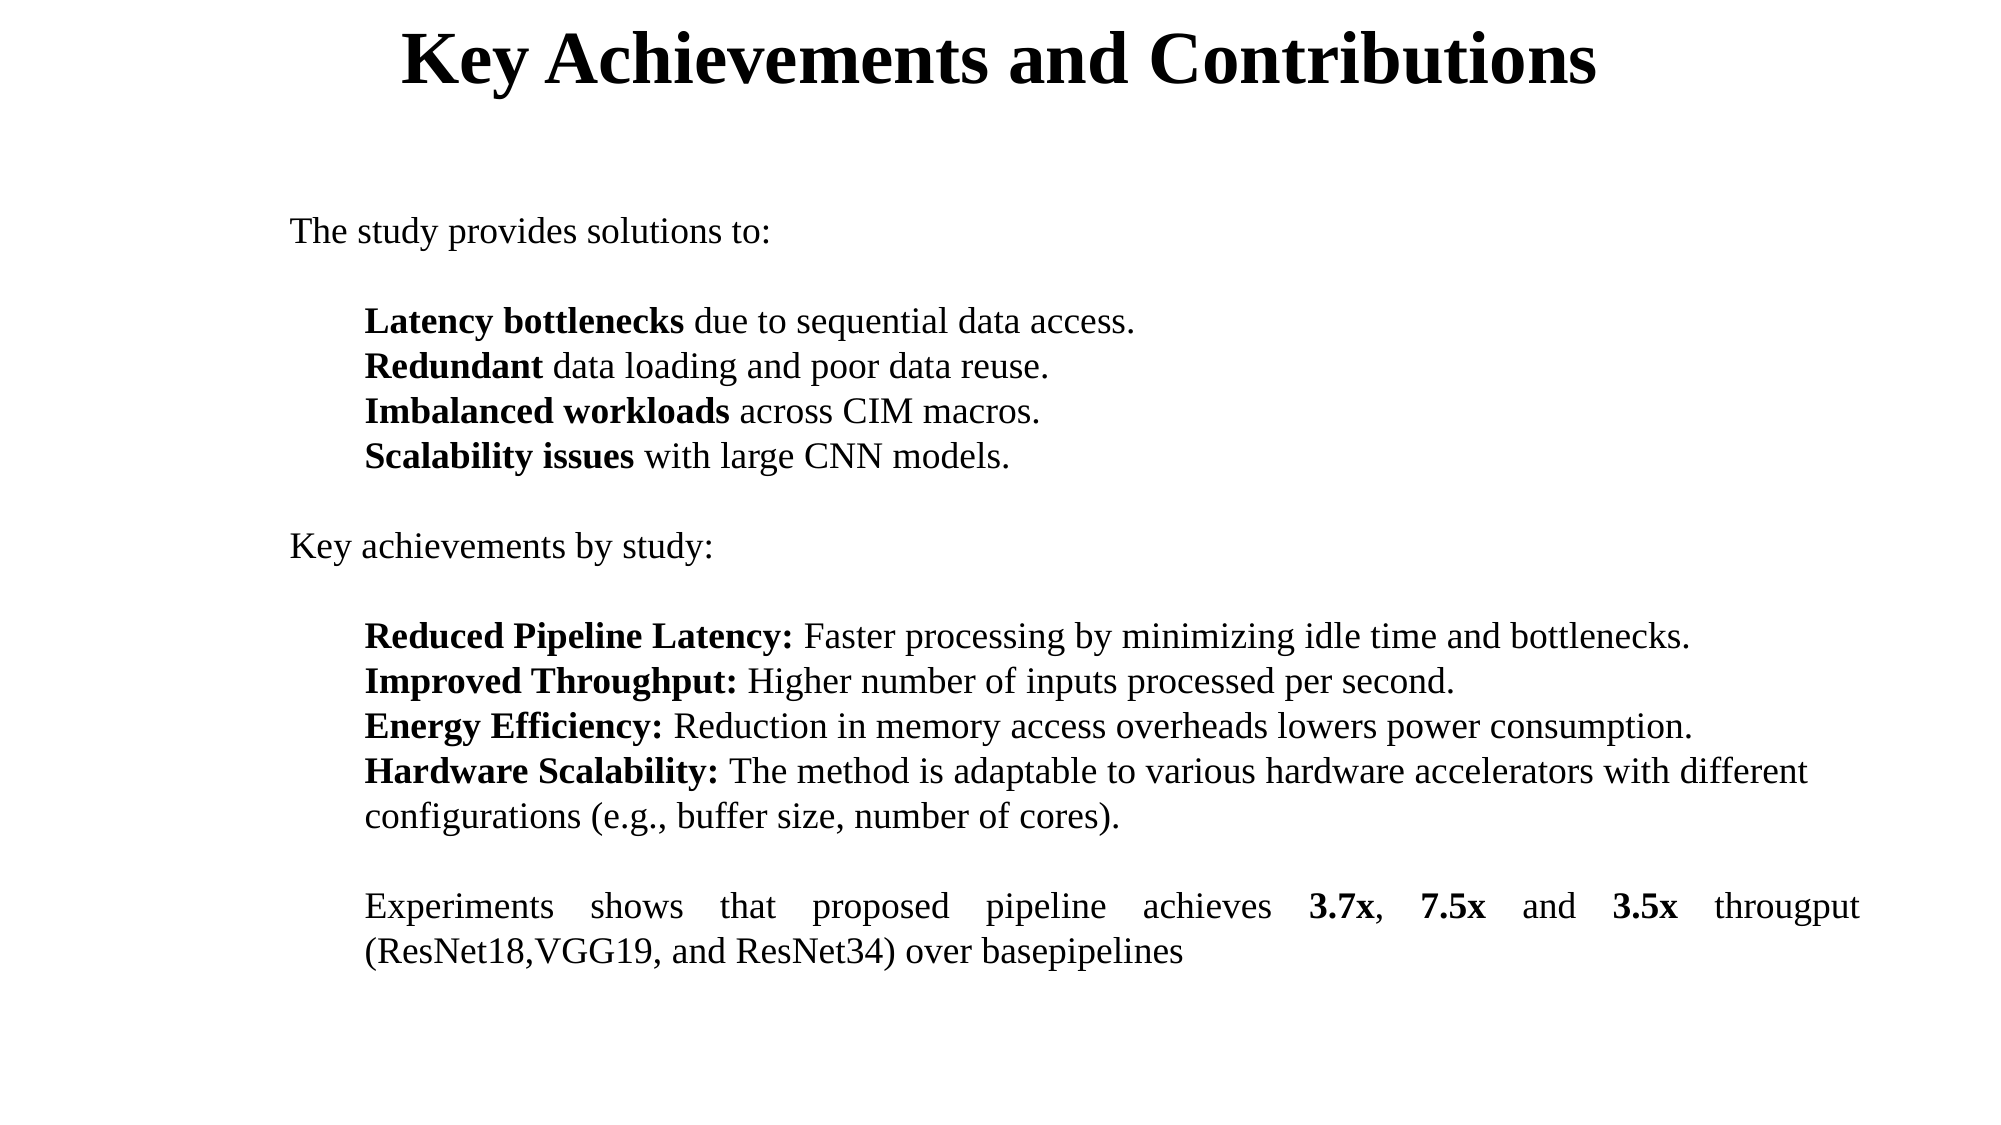

Key Achievements and Contributions
The study provides solutions to:

Latency bottlenecks due to sequential data access.
Redundant data loading and poor data reuse.
Imbalanced workloads across CIM macros.
Scalability issues with large CNN models.

Key achievements by study:

Reduced Pipeline Latency: Faster processing by minimizing idle time and bottlenecks.
Improved Throughput: Higher number of inputs processed per second.
Energy Efficiency: Reduction in memory access overheads lowers power consumption.
Hardware Scalability: The method is adaptable to various hardware accelerators with different configurations (e.g., buffer size, number of cores).

Experiments shows that proposed pipeline achieves 3.7x, 7.5x and 3.5x througput (ResNet18,VGG19, and ResNet34) over basepipelines